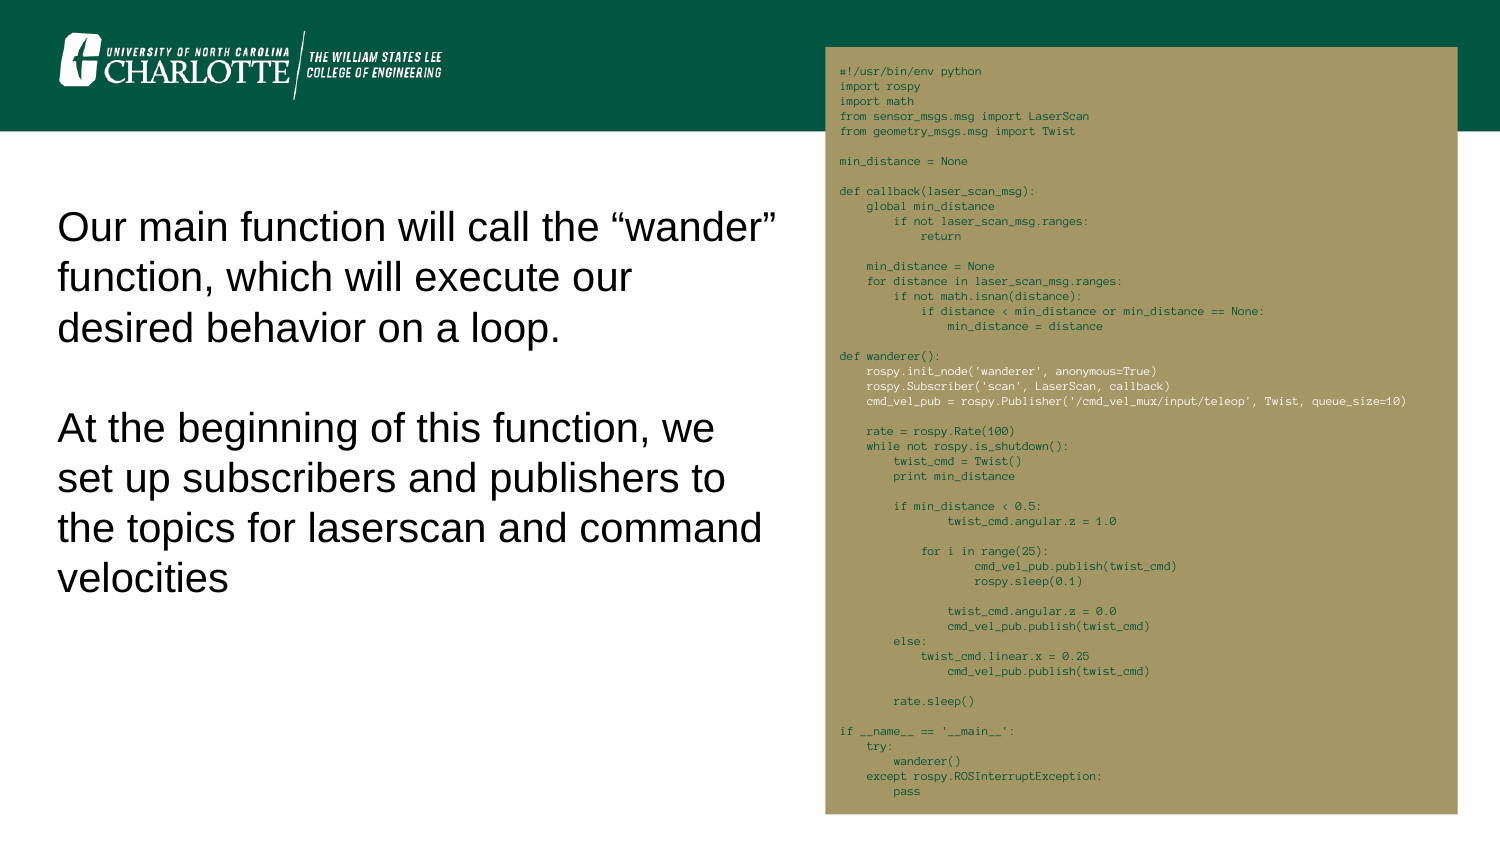

#!/usr/bin/env python
import rospy
import math
from sensor_msgs.msg import LaserScan
from geometry_msgs.msg import Twist
min_distance = None
def callback(laser_scan_msg):
    global min_distance
        if not laser_scan_msg.ranges:
            return
    min_distance = None
    for distance in laser_scan_msg.ranges:
        if not math.isnan(distance):
            if distance < min_distance or min_distance == None:
                min_distance = distance

def wanderer():
    rospy.init_node('wanderer', anonymous=True)
    rospy.Subscriber('scan', LaserScan, callback)
    cmd_vel_pub = rospy.Publisher('/cmd_vel_mux/input/teleop', Twist, queue_size=10)
    rate = rospy.Rate(100)
    while not rospy.is_shutdown():
        twist_cmd = Twist()
        print min_distance
        if min_distance < 0.5:
                twist_cmd.angular.z = 1.0
            for i in range(25):
                    cmd_vel_pub.publish(twist_cmd)
                    rospy.sleep(0.1)
                twist_cmd.angular.z = 0.0
                cmd_vel_pub.publish(twist_cmd)
        else:
            twist_cmd.linear.x = 0.25
                cmd_vel_pub.publish(twist_cmd)

        rate.sleep()
if __name__ == '__main__':
    try:
        wanderer()
    except rospy.ROSInterruptException:
        pass
Our main function will call the “wander” function, which will execute our desired behavior on a loop.

At the beginning of this function, we set up subscribers and publishers to the topics for laserscan and command velocities